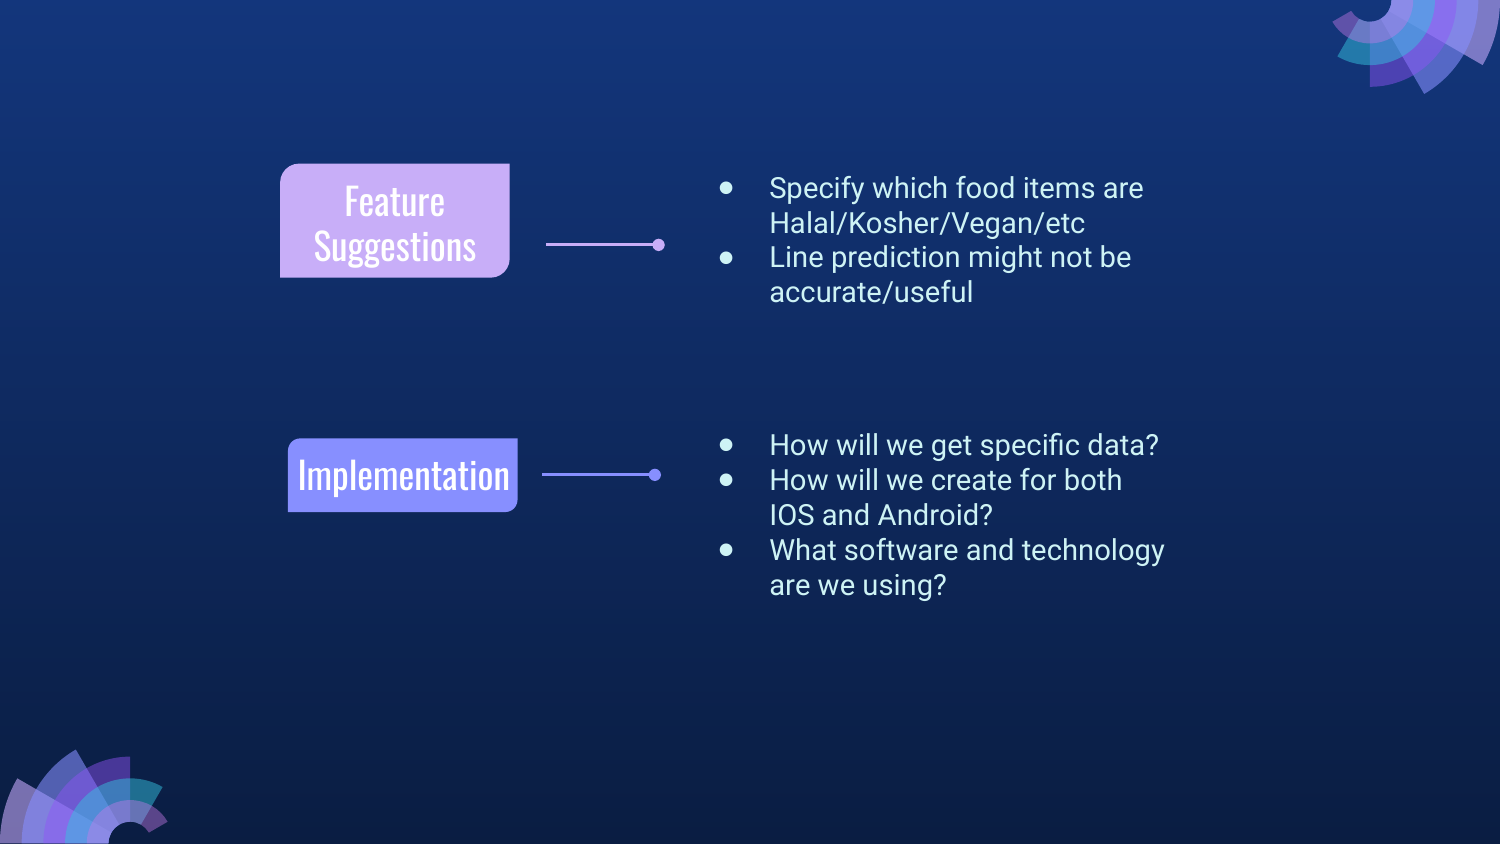

Specify which food items are Halal/Kosher/Vegan/etc
Line prediction might not be accurate/useful
Feature Suggestions

How will we get specific data?
How will we create for both IOS and Android?
What software and technology are we using?
Implementation